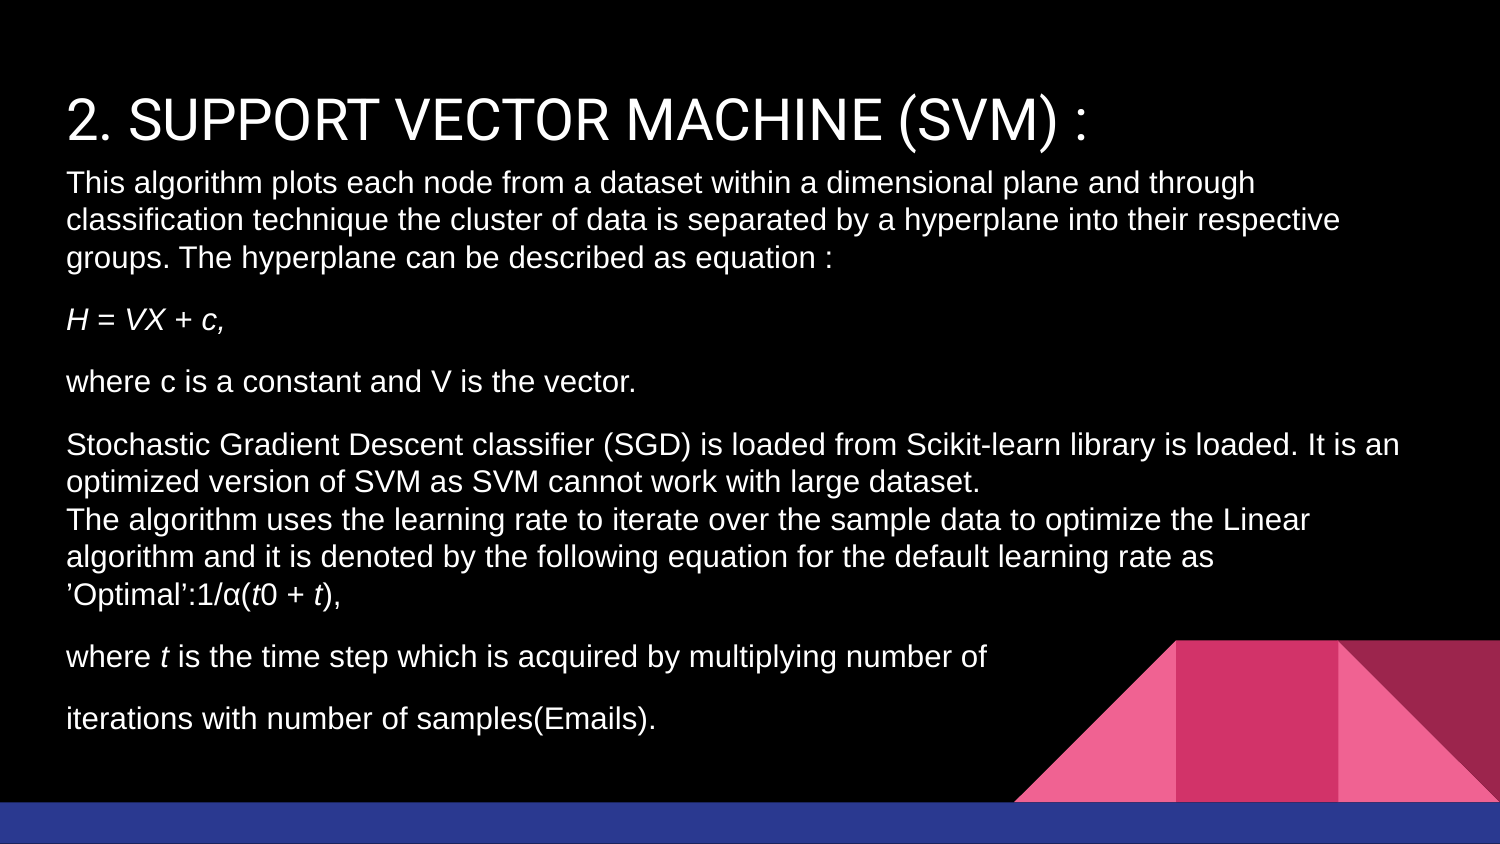

# 2. SUPPORT VECTOR MACHINE (SVM) :
This algorithm plots each node from a dataset within a dimensional plane and through classification technique the cluster of data is separated by a hyperplane into their respective groups. The hyperplane can be described as equation :
H = VX + c,
where c is a constant and V is the vector.
Stochastic Gradient Descent classifier (SGD) is loaded from Scikit-learn library is loaded. It is an optimized version of SVM as SVM cannot work with large dataset.
The algorithm uses the learning rate to iterate over the sample data to optimize the Linear algorithm and it is denoted by the following equation for the default learning rate as
’Optimal’:1/α(t0 + t),
where t is the time step which is acquired by multiplying number of
iterations with number of samples(Emails).